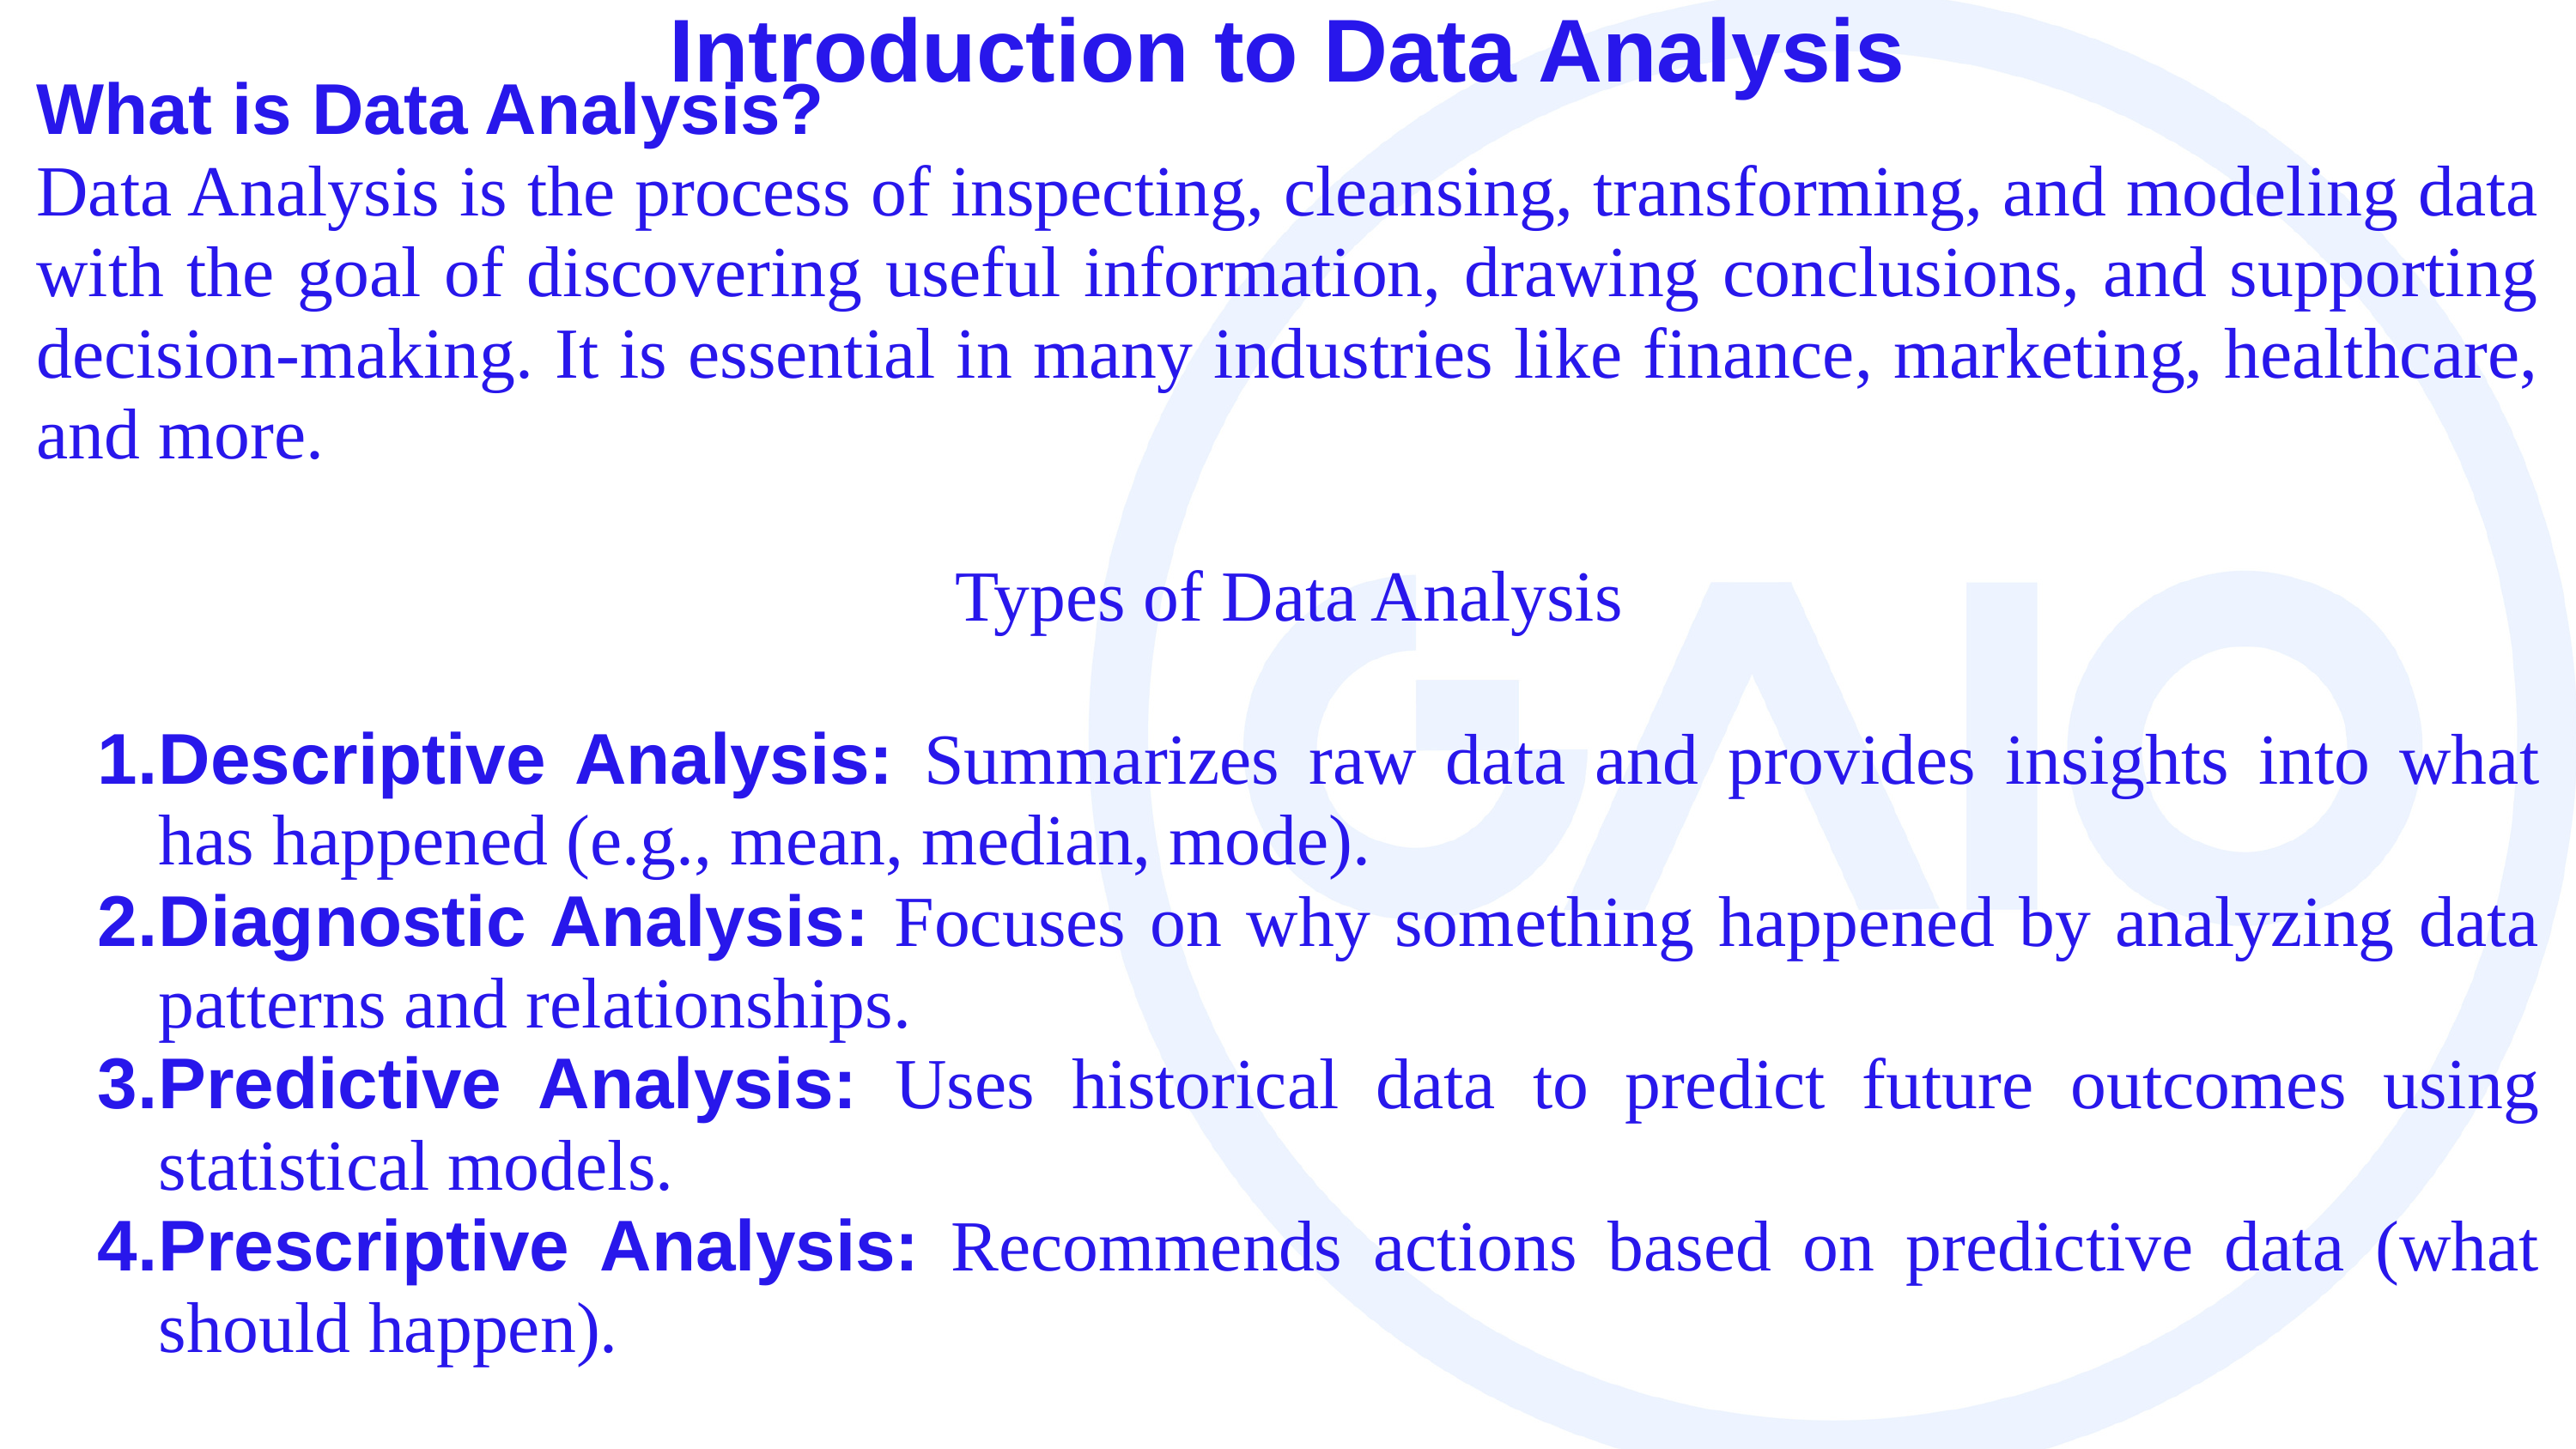

Introduction to Data Analysis
What is Data Analysis?
Data Analysis is the process of inspecting, cleansing, transforming, and modeling data with the goal of discovering useful information, drawing conclusions, and supporting decision-making. It is essential in many industries like finance, marketing, healthcare, and more.

Types of Data Analysis

Descriptive Analysis: Summarizes raw data and provides insights into what has happened (e.g., mean, median, mode).
Diagnostic Analysis: Focuses on why something happened by analyzing data patterns and relationships.
Predictive Analysis: Uses historical data to predict future outcomes using statistical models.
Prescriptive Analysis: Recommends actions based on predictive data (what should happen).